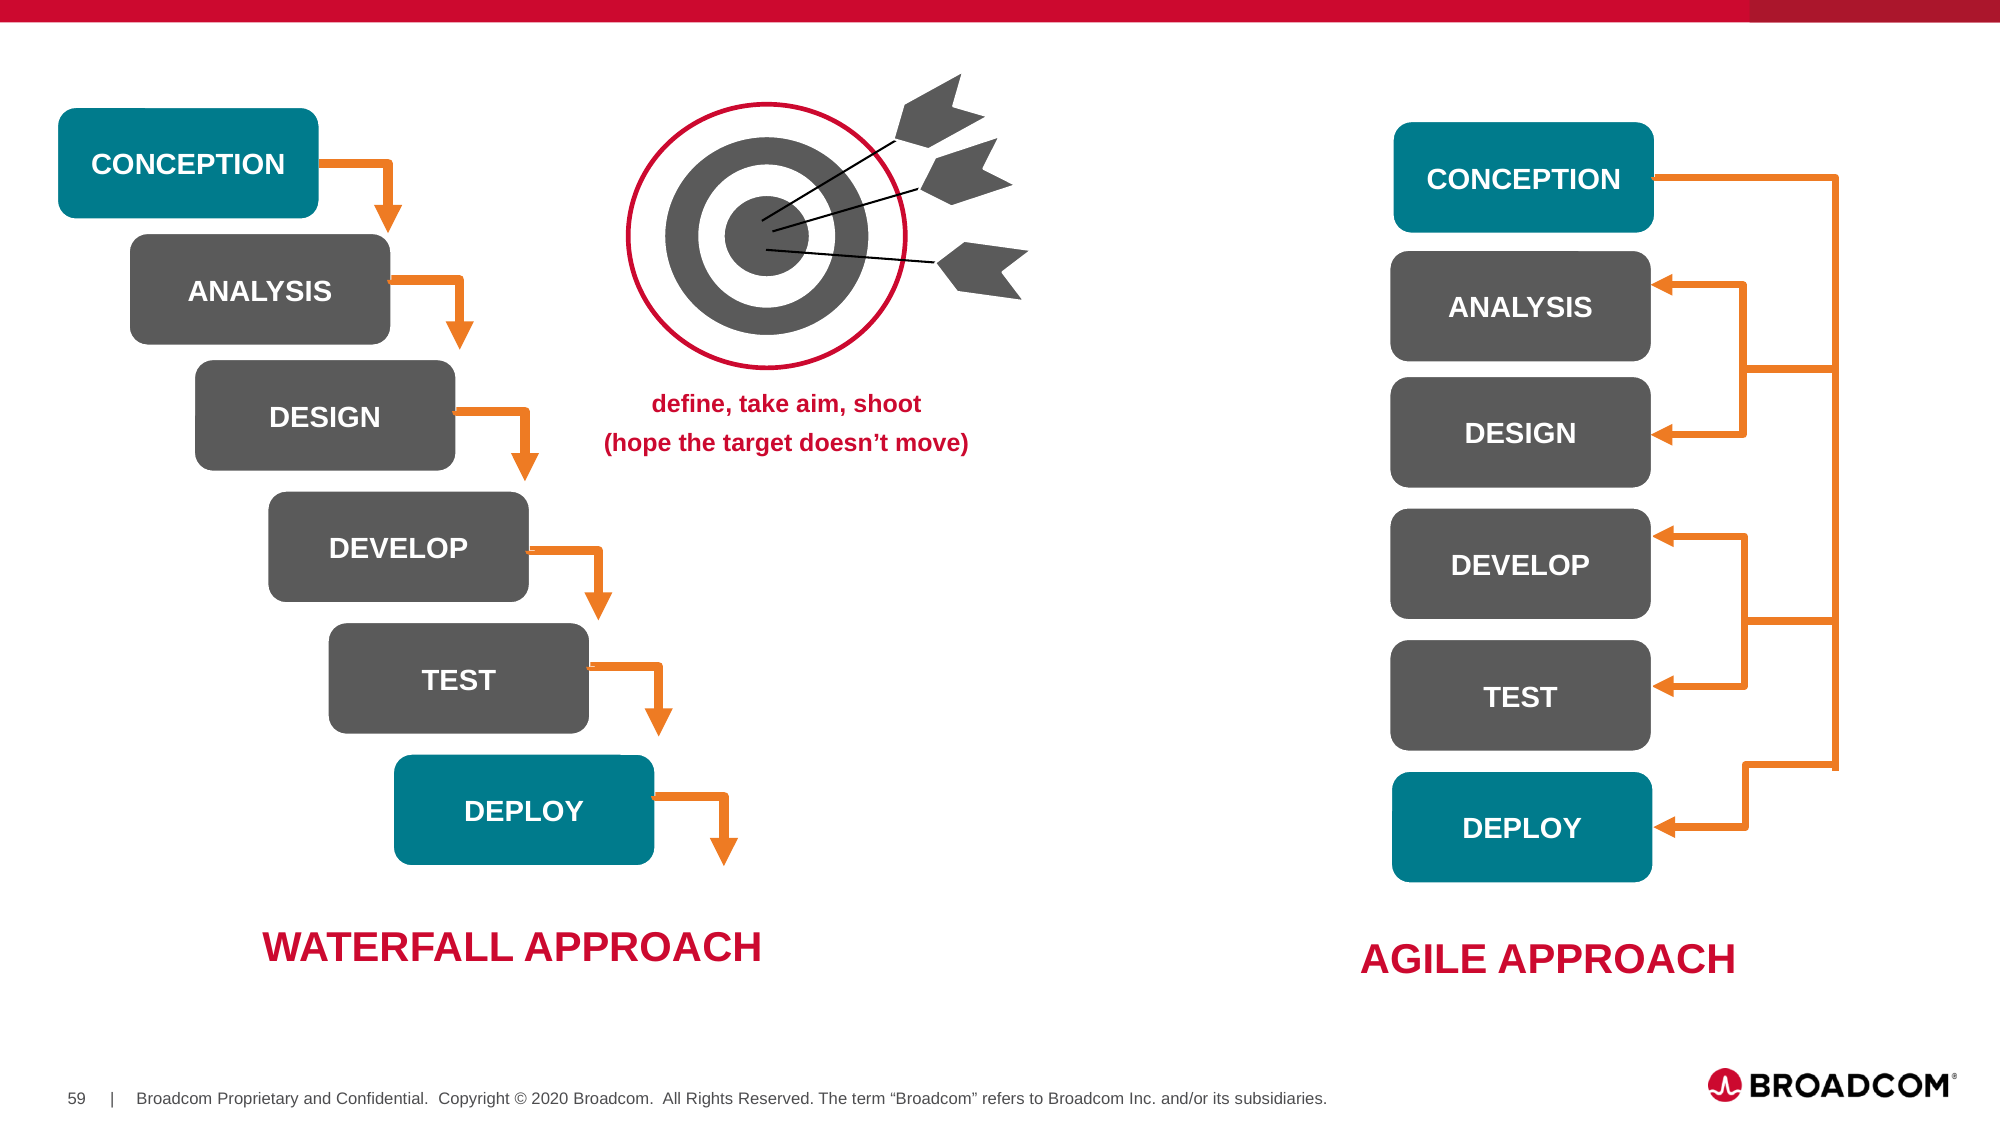

define, take aim, shoot
(hope the target doesn’t move)
CONCEPTION
CONCEPTION
ANALYSIS
ANALYSIS
DESIGN
DESIGN
DEVELOP
DEVELOP
TEST
TEST
DEPLOY
DEPLOY
WATERFALL APPROACH
AGILE APPROACH